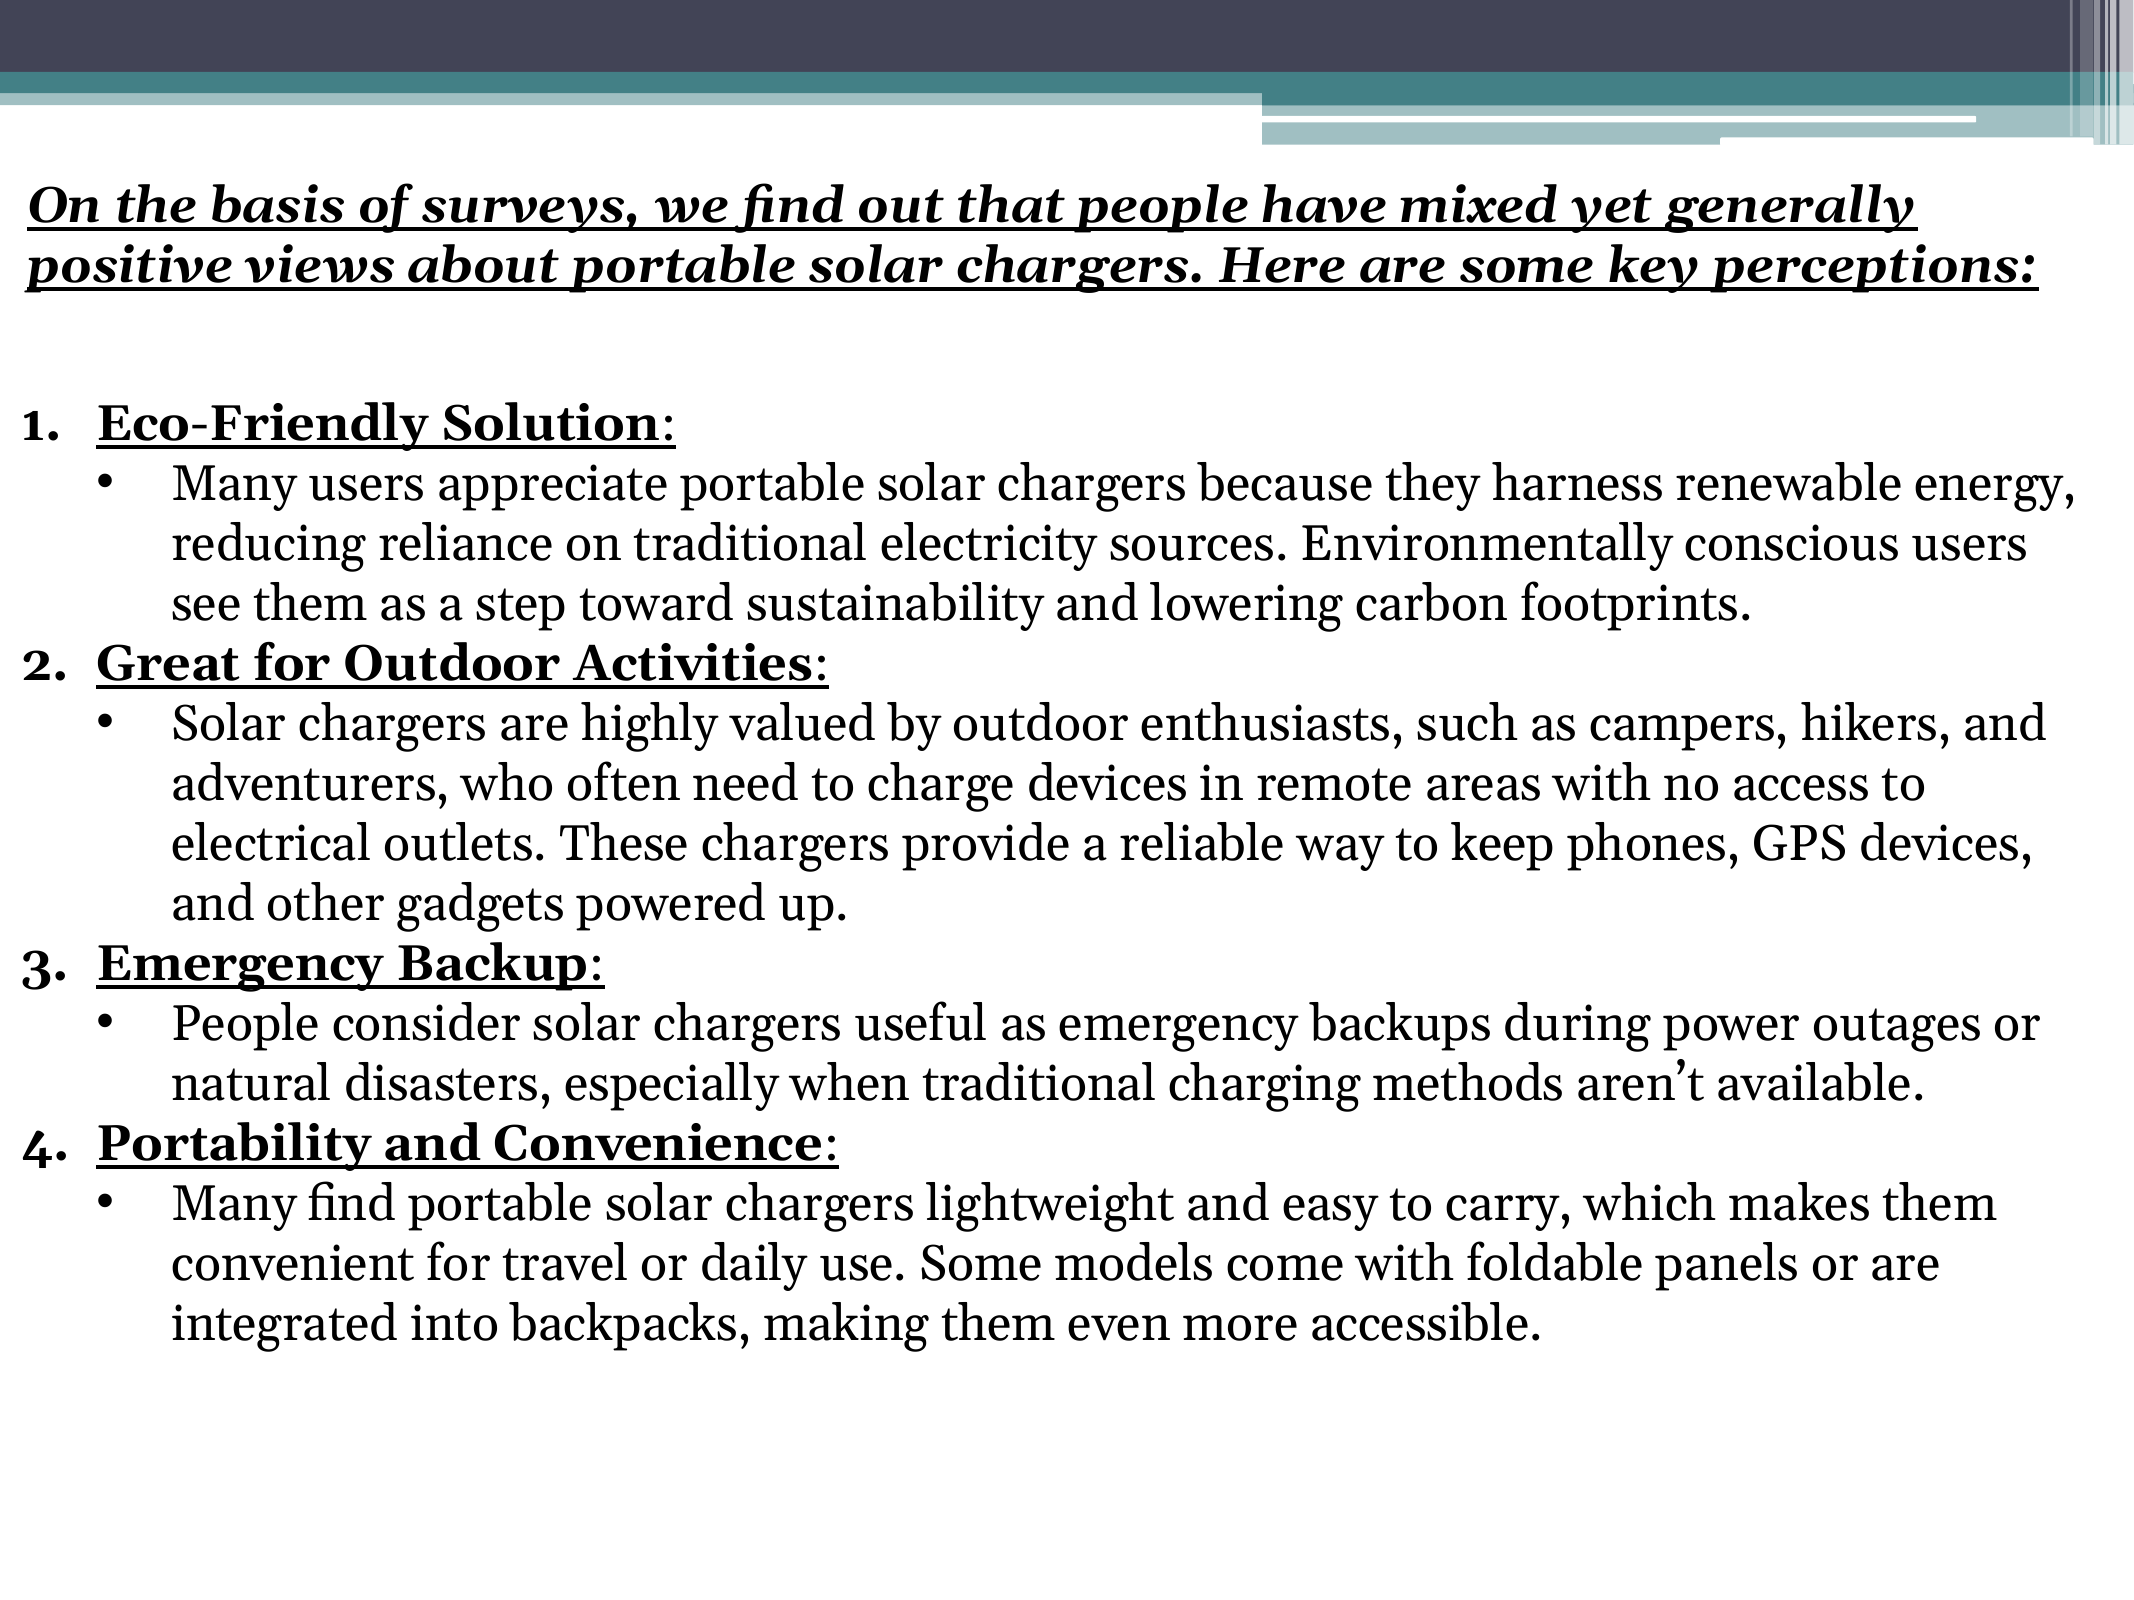

On the basis of surveys, we find out that people have mixed yet generally positive views about portable solar chargers. Here are some key perceptions:
Eco-Friendly Solution:
Many users appreciate portable solar chargers because they harness renewable energy, reducing reliance on traditional electricity sources. Environmentally conscious users see them as a step toward sustainability and lowering carbon footprints.
Great for Outdoor Activities:
Solar chargers are highly valued by outdoor enthusiasts, such as campers, hikers, and adventurers, who often need to charge devices in remote areas with no access to electrical outlets. These chargers provide a reliable way to keep phones, GPS devices, and other gadgets powered up.
Emergency Backup:
People consider solar chargers useful as emergency backups during power outages or natural disasters, especially when traditional charging methods aren’t available.
Portability and Convenience:
Many find portable solar chargers lightweight and easy to carry, which makes them convenient for travel or daily use. Some models come with foldable panels or are integrated into backpacks, making them even more accessible.